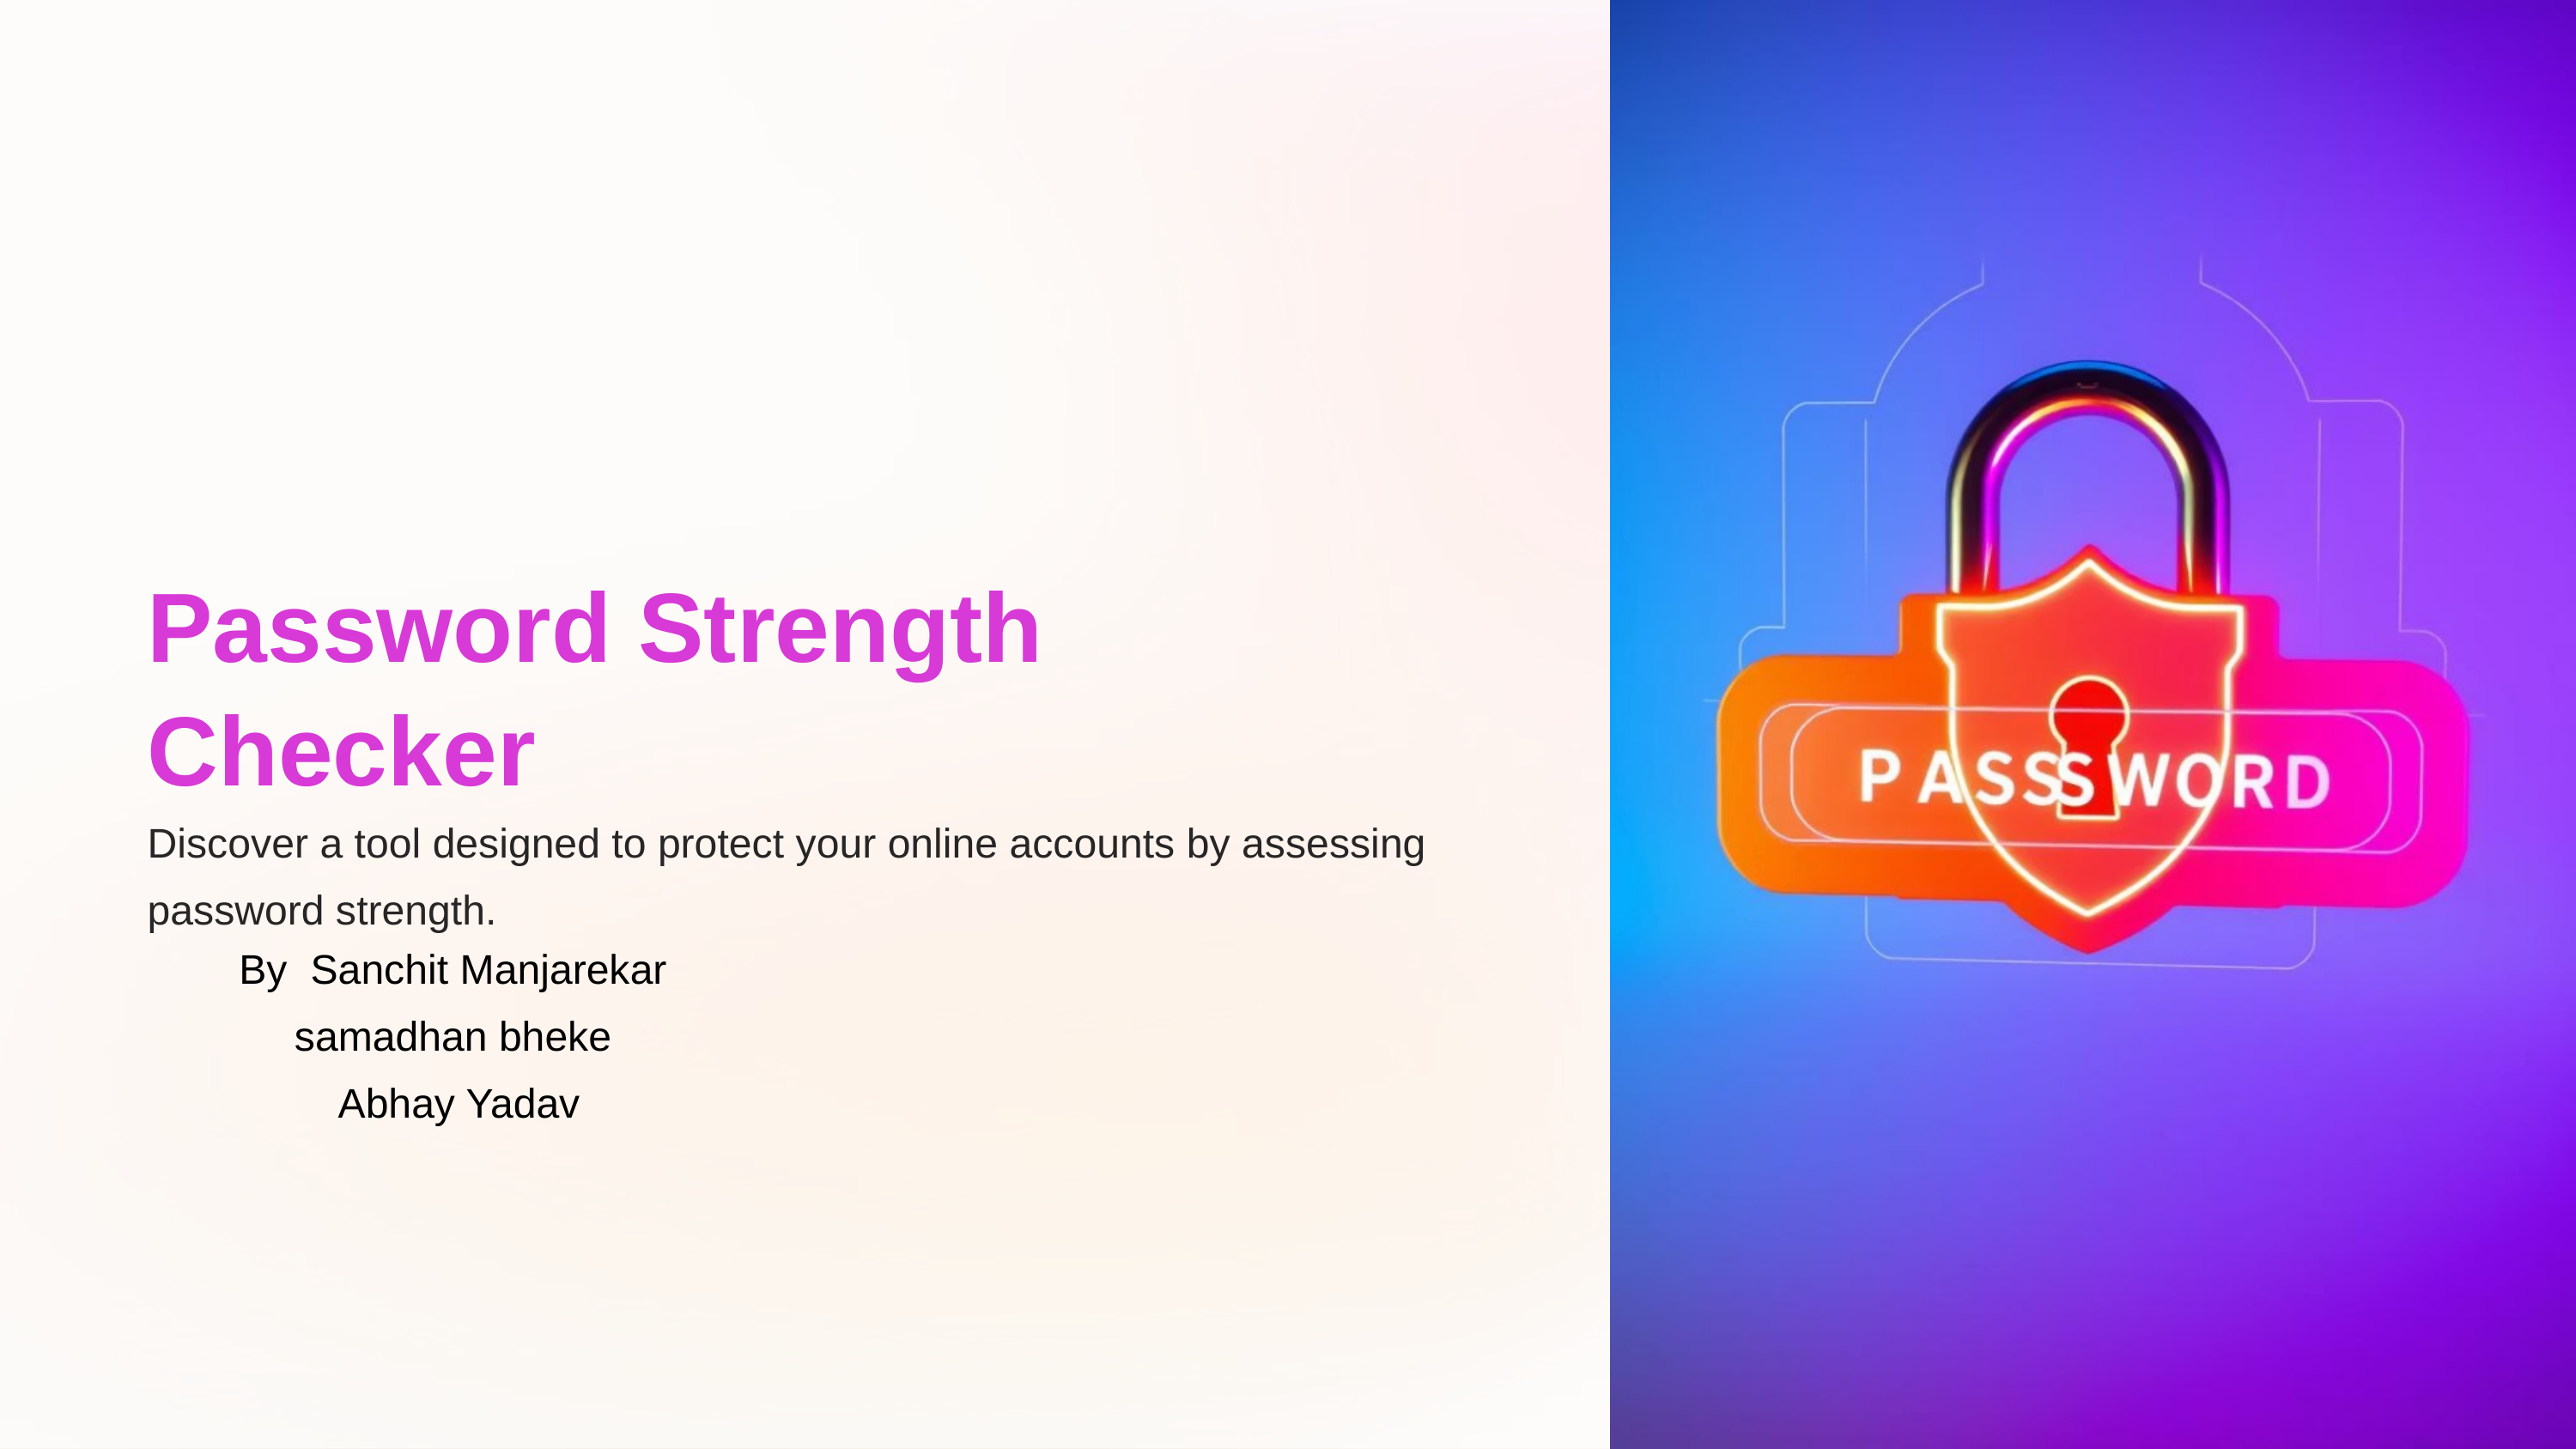

Password Strength Checker

Discover a tool designed to protect your online accounts by assessing password strength.
By  Sanchit Manjarekar
samadhan bheke
Abhay Yadav